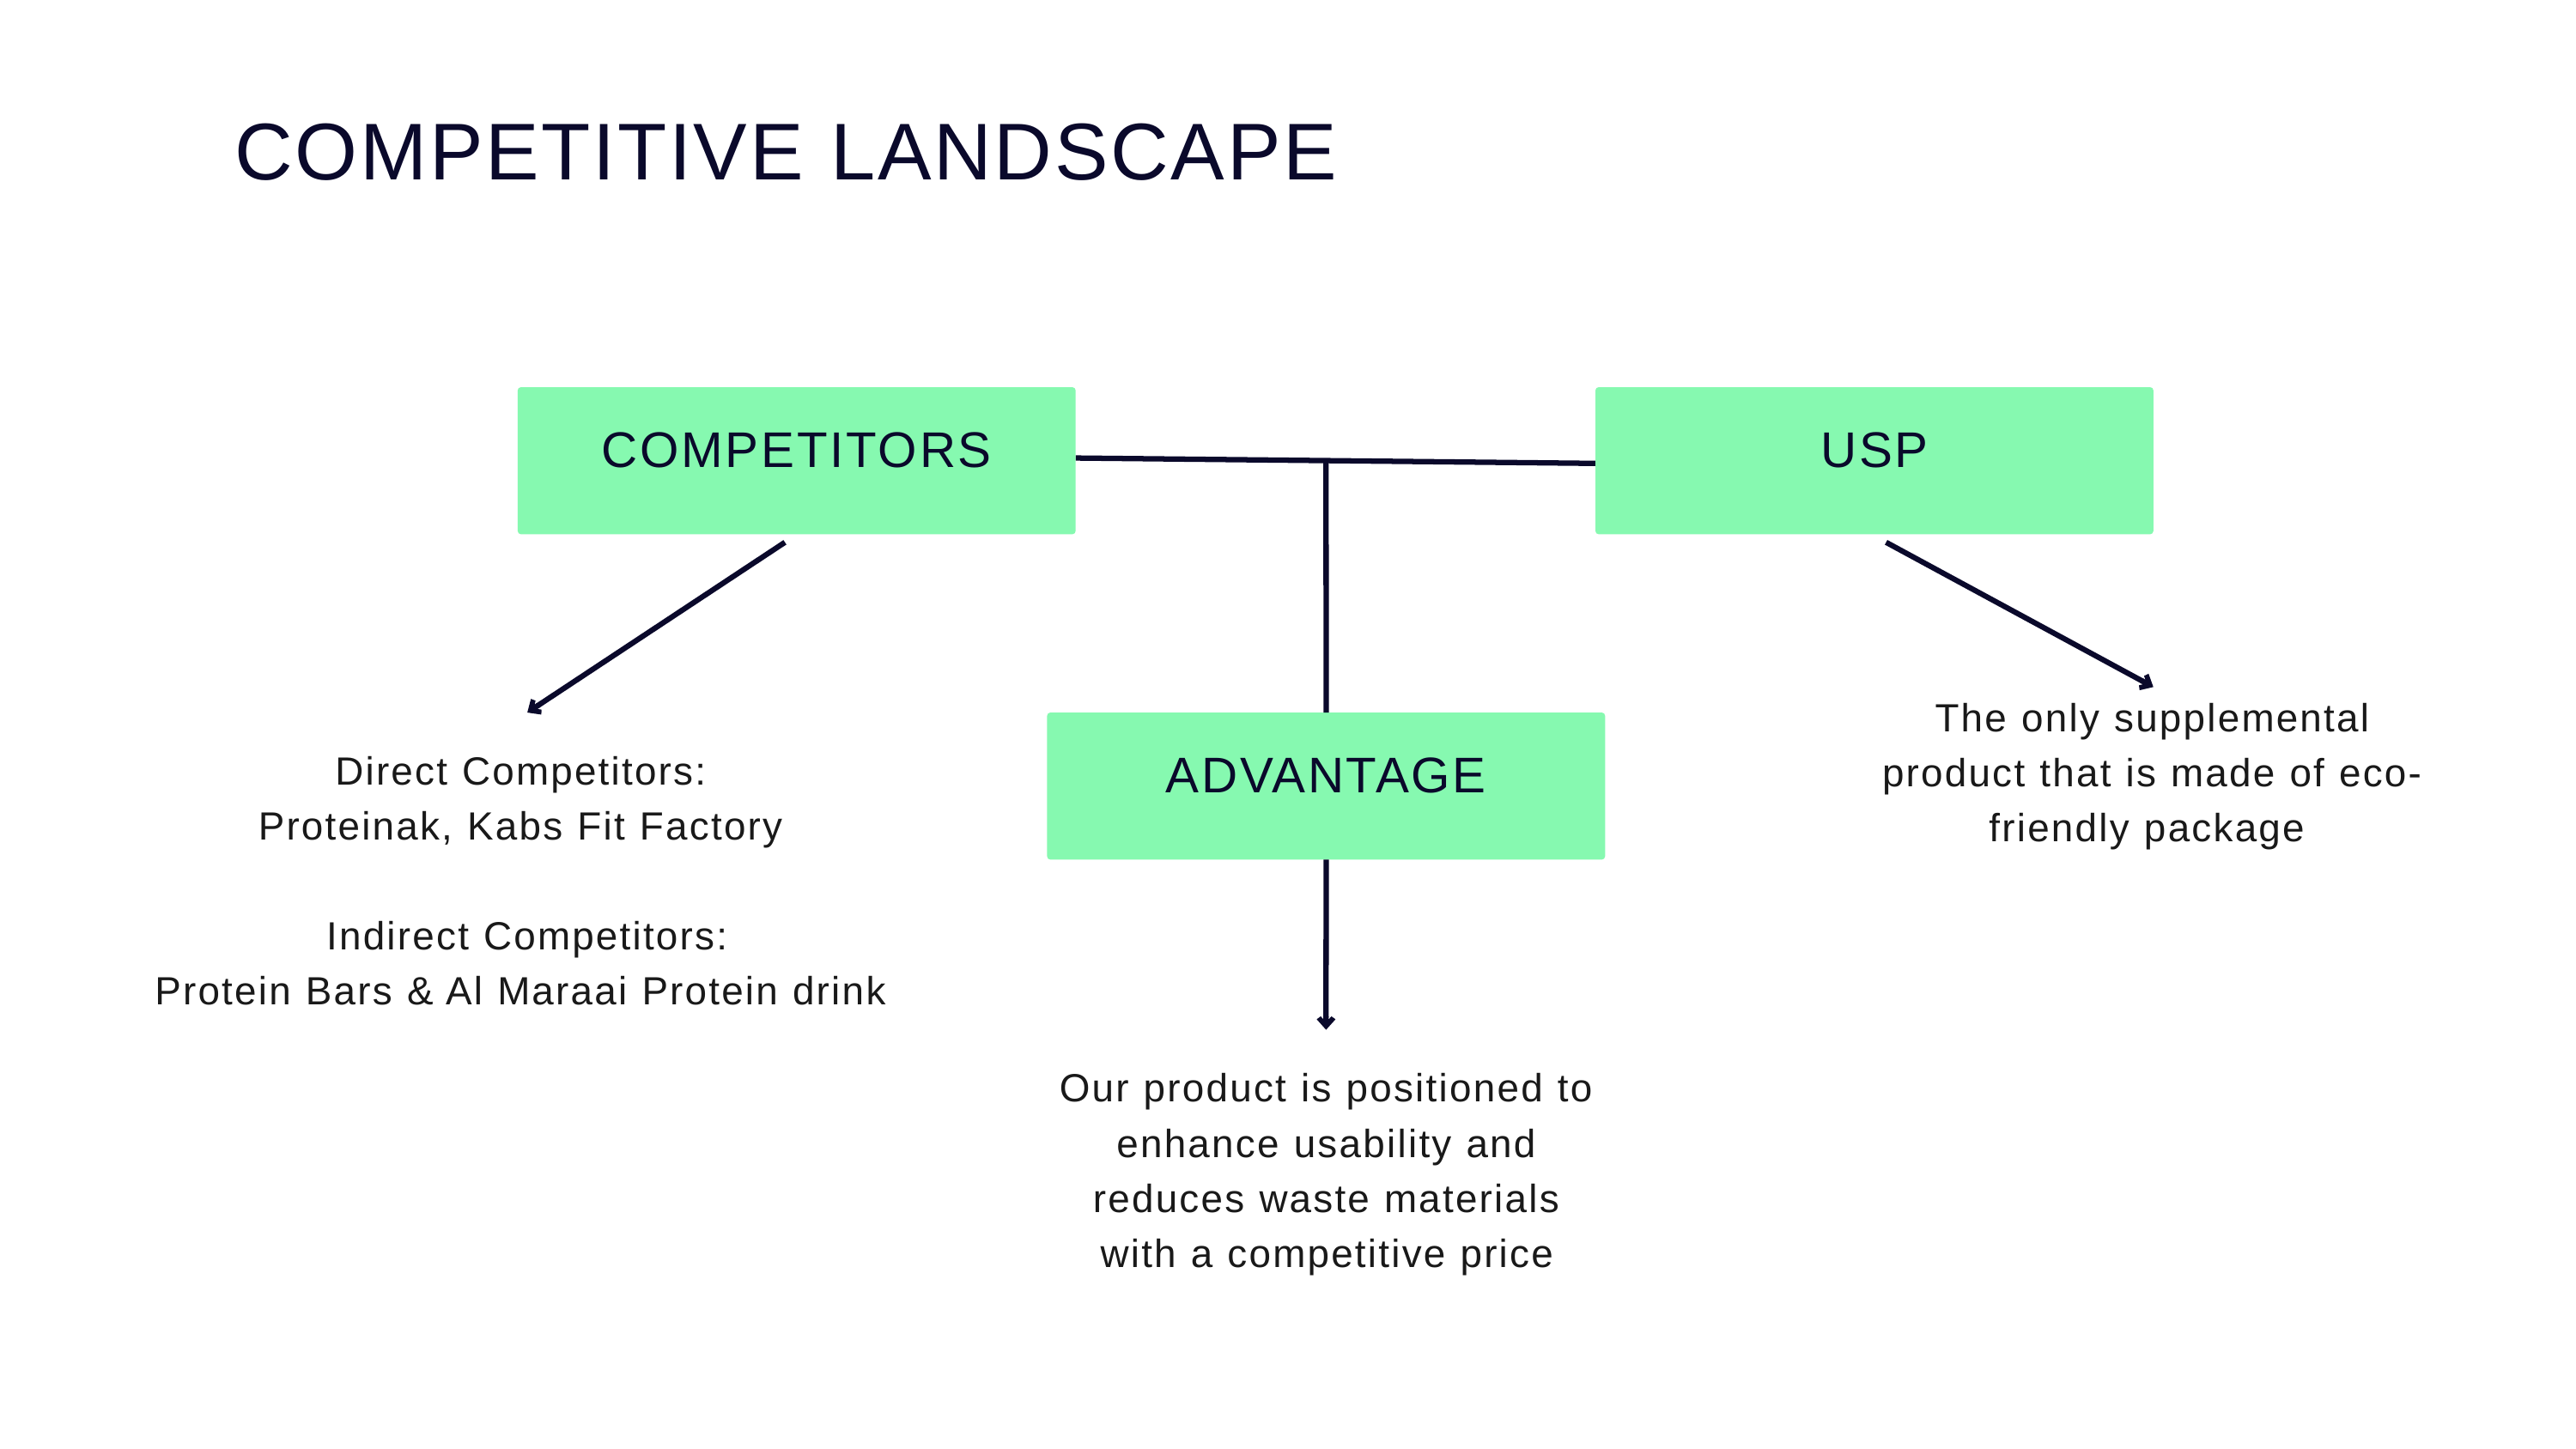

COMPETITIVE LANDSCAPE

COMPETITORS

USP

The only supplemental product that is made of eco-friendly package

Direct Competitors:
Proteinak, Kabs Fit Factory

Indirect Competitors:
Protein Bars & Al Maraai Protein drink

ADVANTAGE

Our product is positioned to enhance usability and reduces waste materials with a competitive price